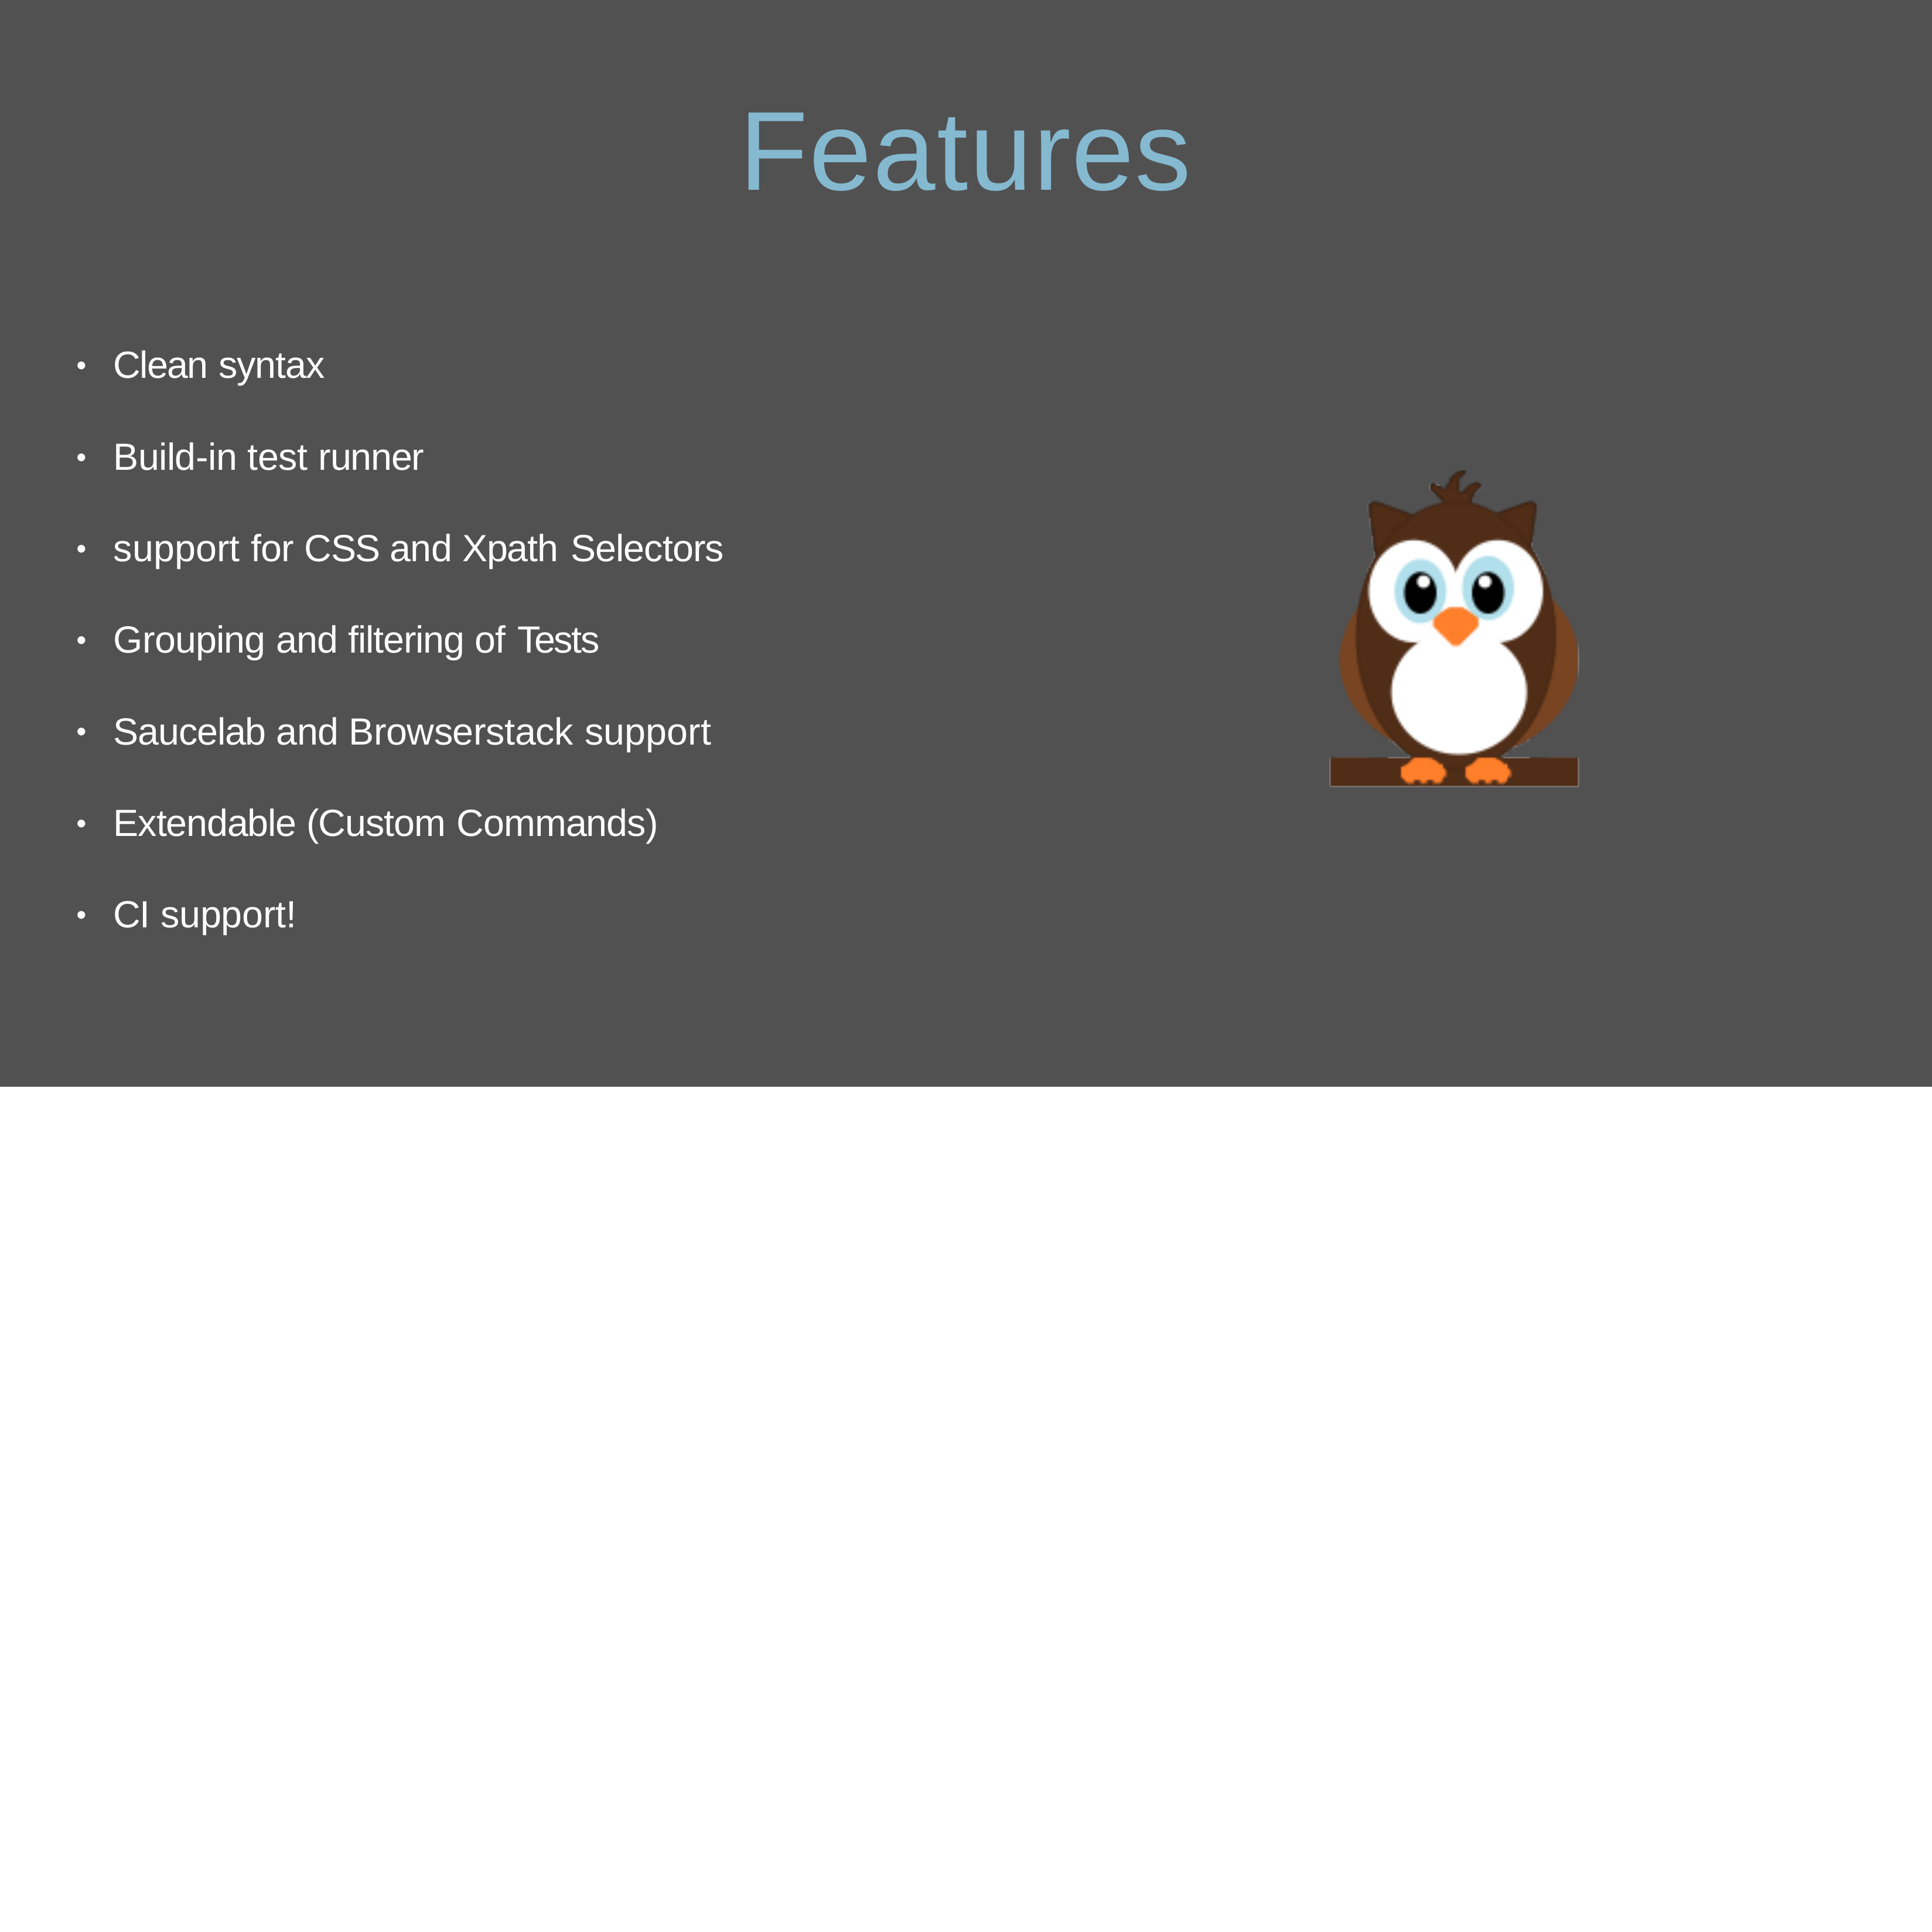

# Features
Clean syntax
•
Build-in test runner
•

support for CSS and Xpath Selectors
•
Grouping and filtering of Tests
•
Saucelab and Browserstack support
•
Extendable (Custom Commands)
•
CI support!
•